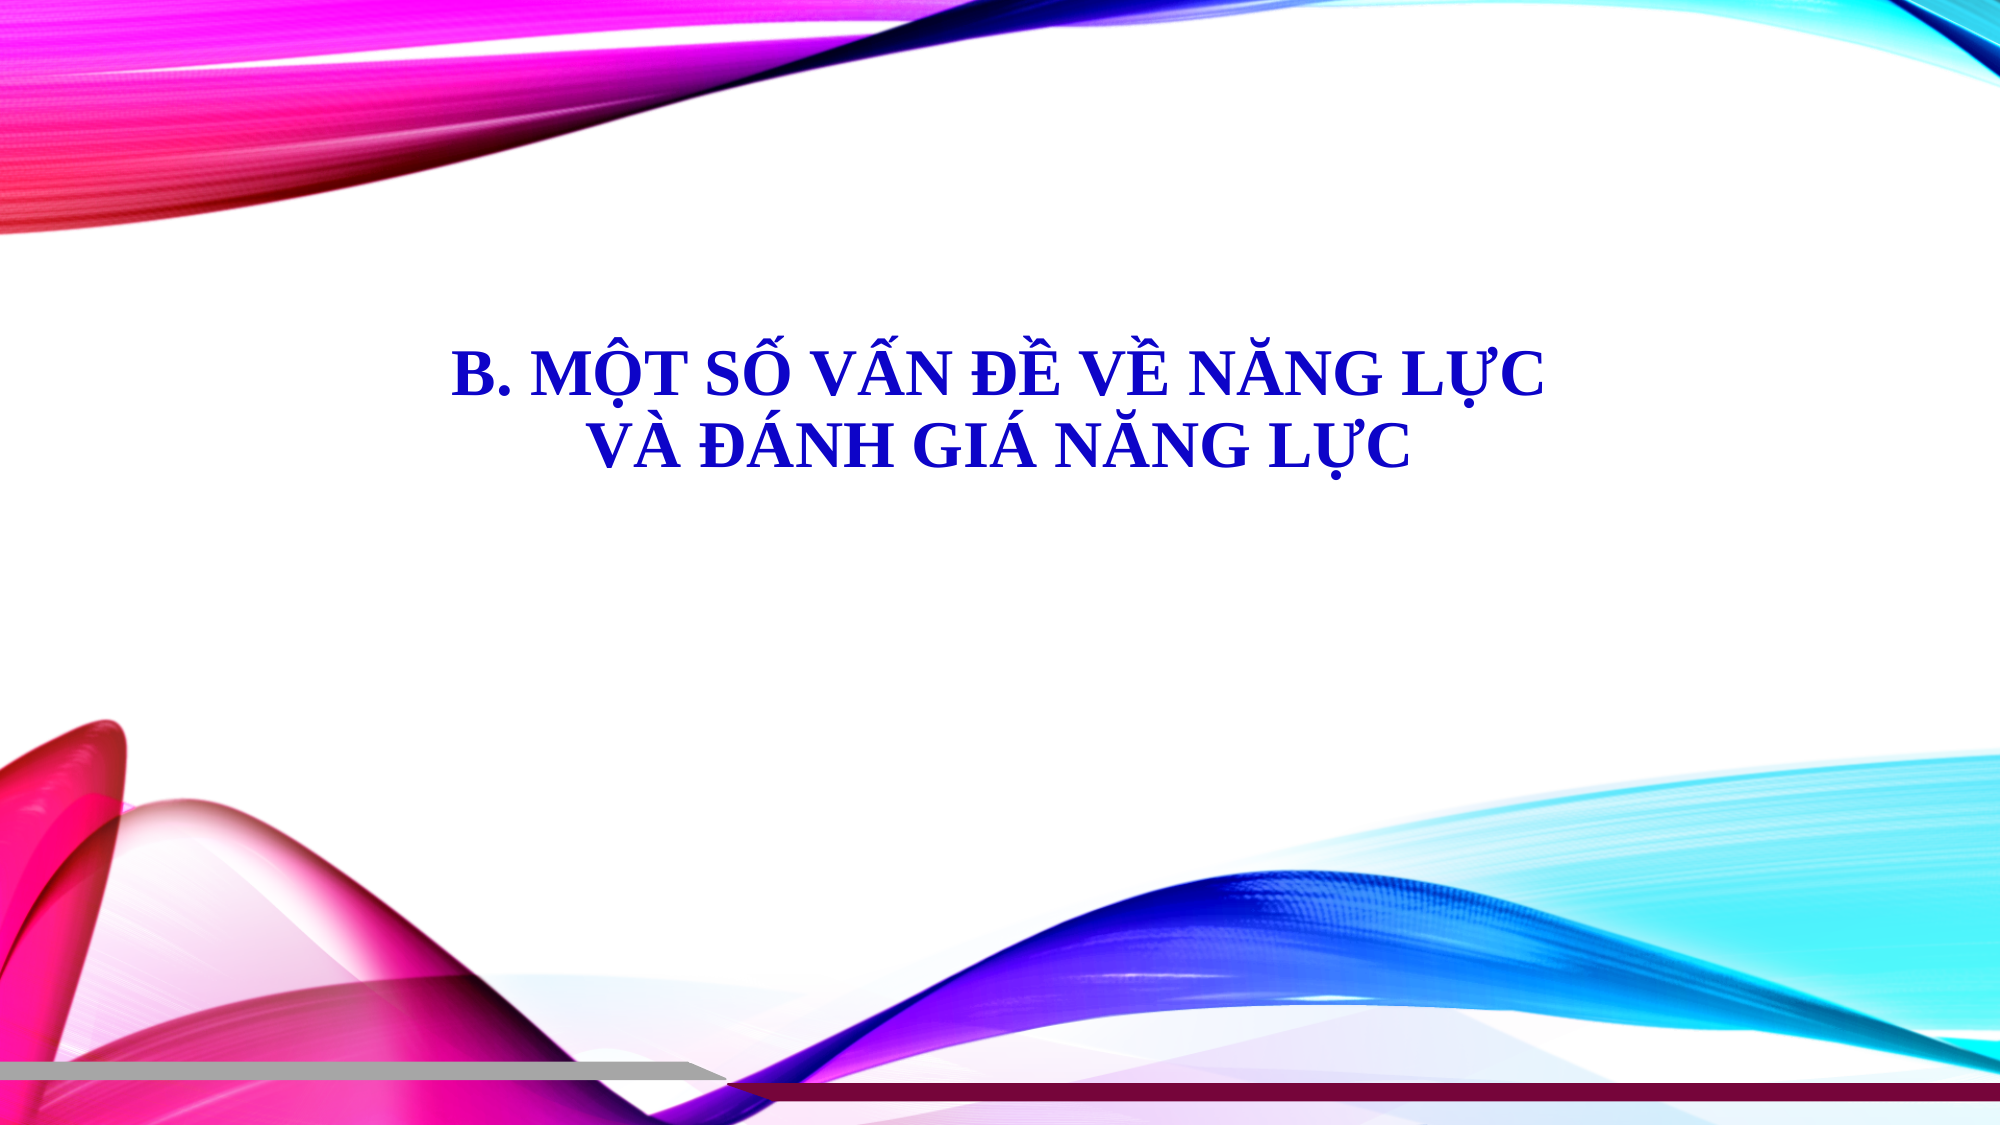

# B. MỘT SỐ VẤN ĐỀ VỀ NĂNG LỰC VÀ ĐÁNH GIÁ NĂNG LỰC